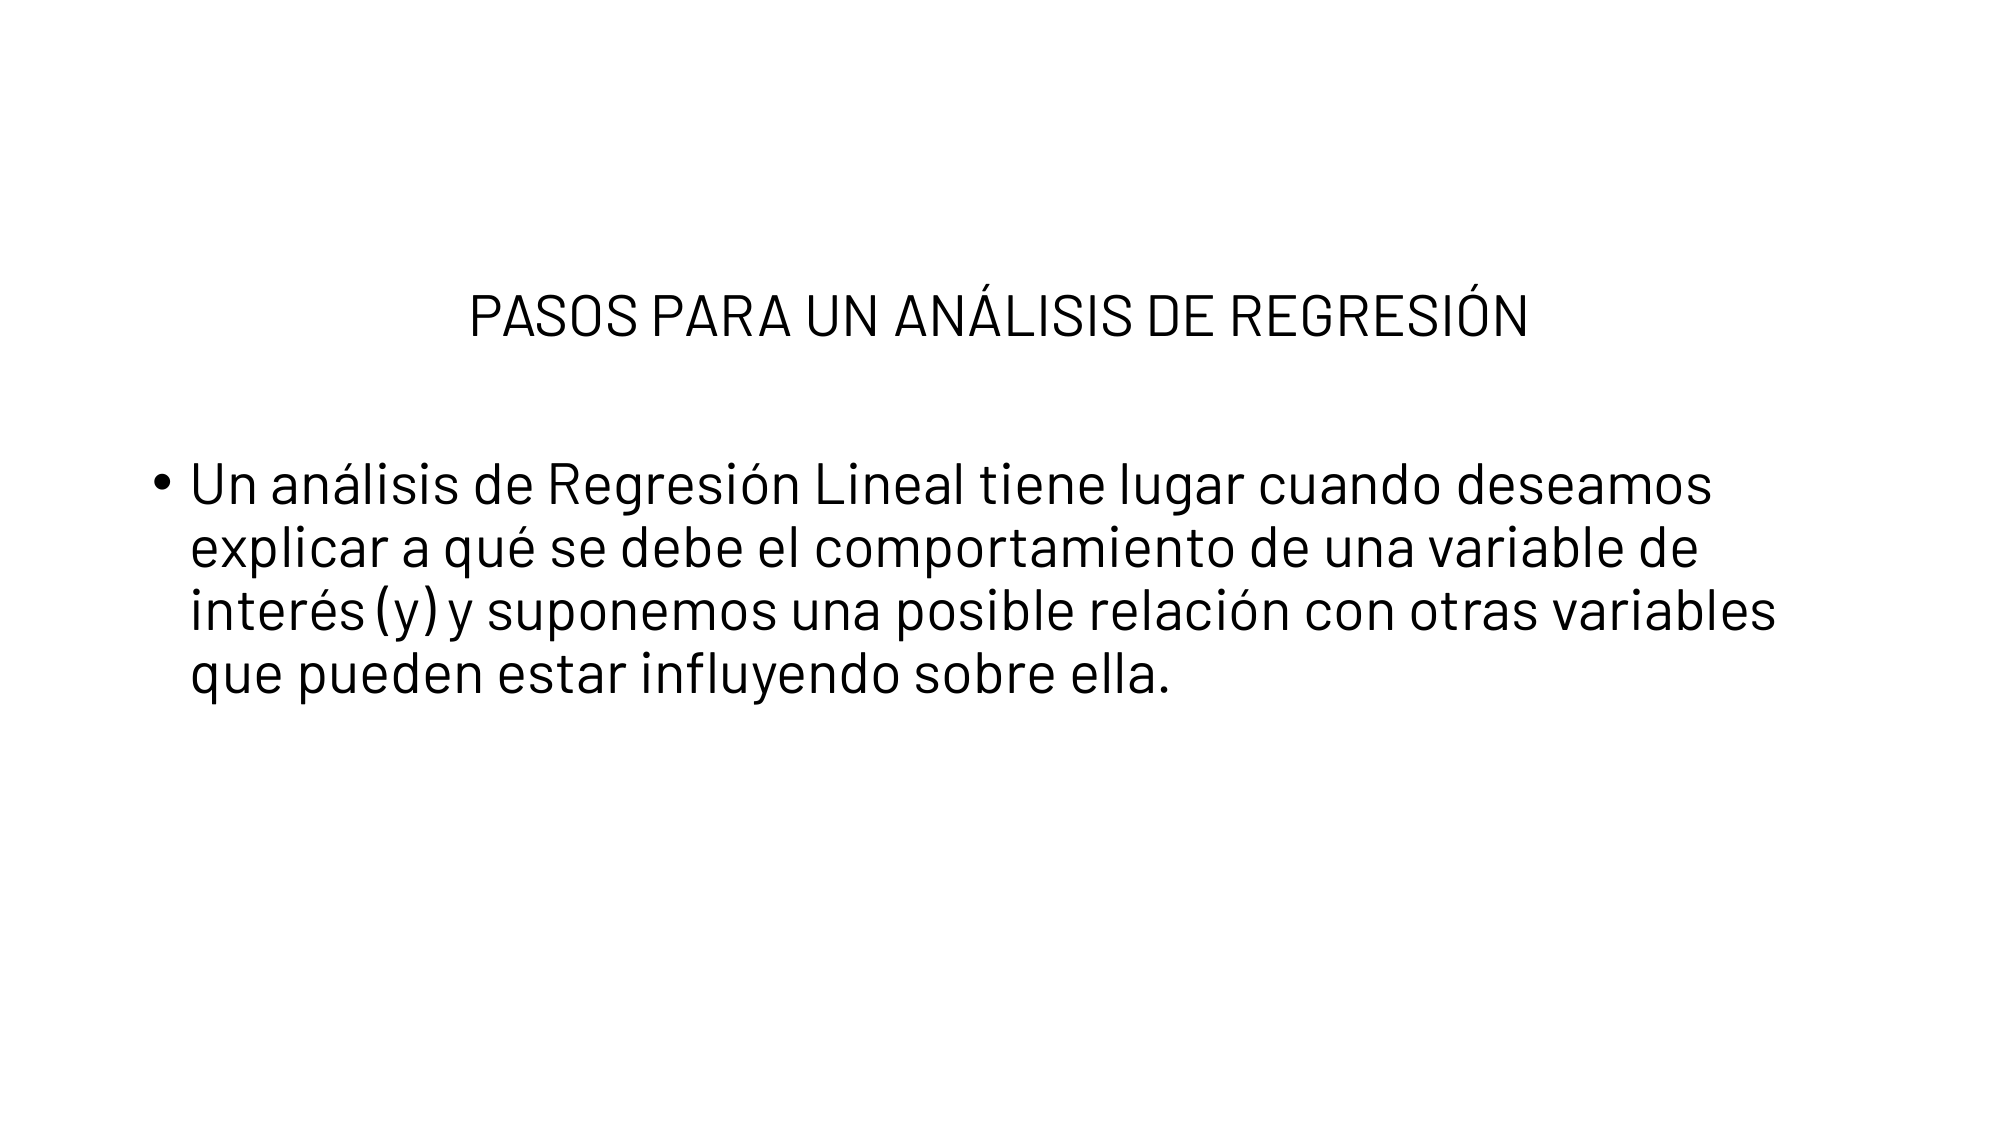

PASOS PARA UN ANÁLISIS DE REGRESIÓN

Un análisis de Regresión Lineal tiene lugar cuando deseamos explicar a qué se debe el comportamiento de una variable de interés (y) y suponemos una posible relación con otras variables que pueden estar influyendo sobre ella.